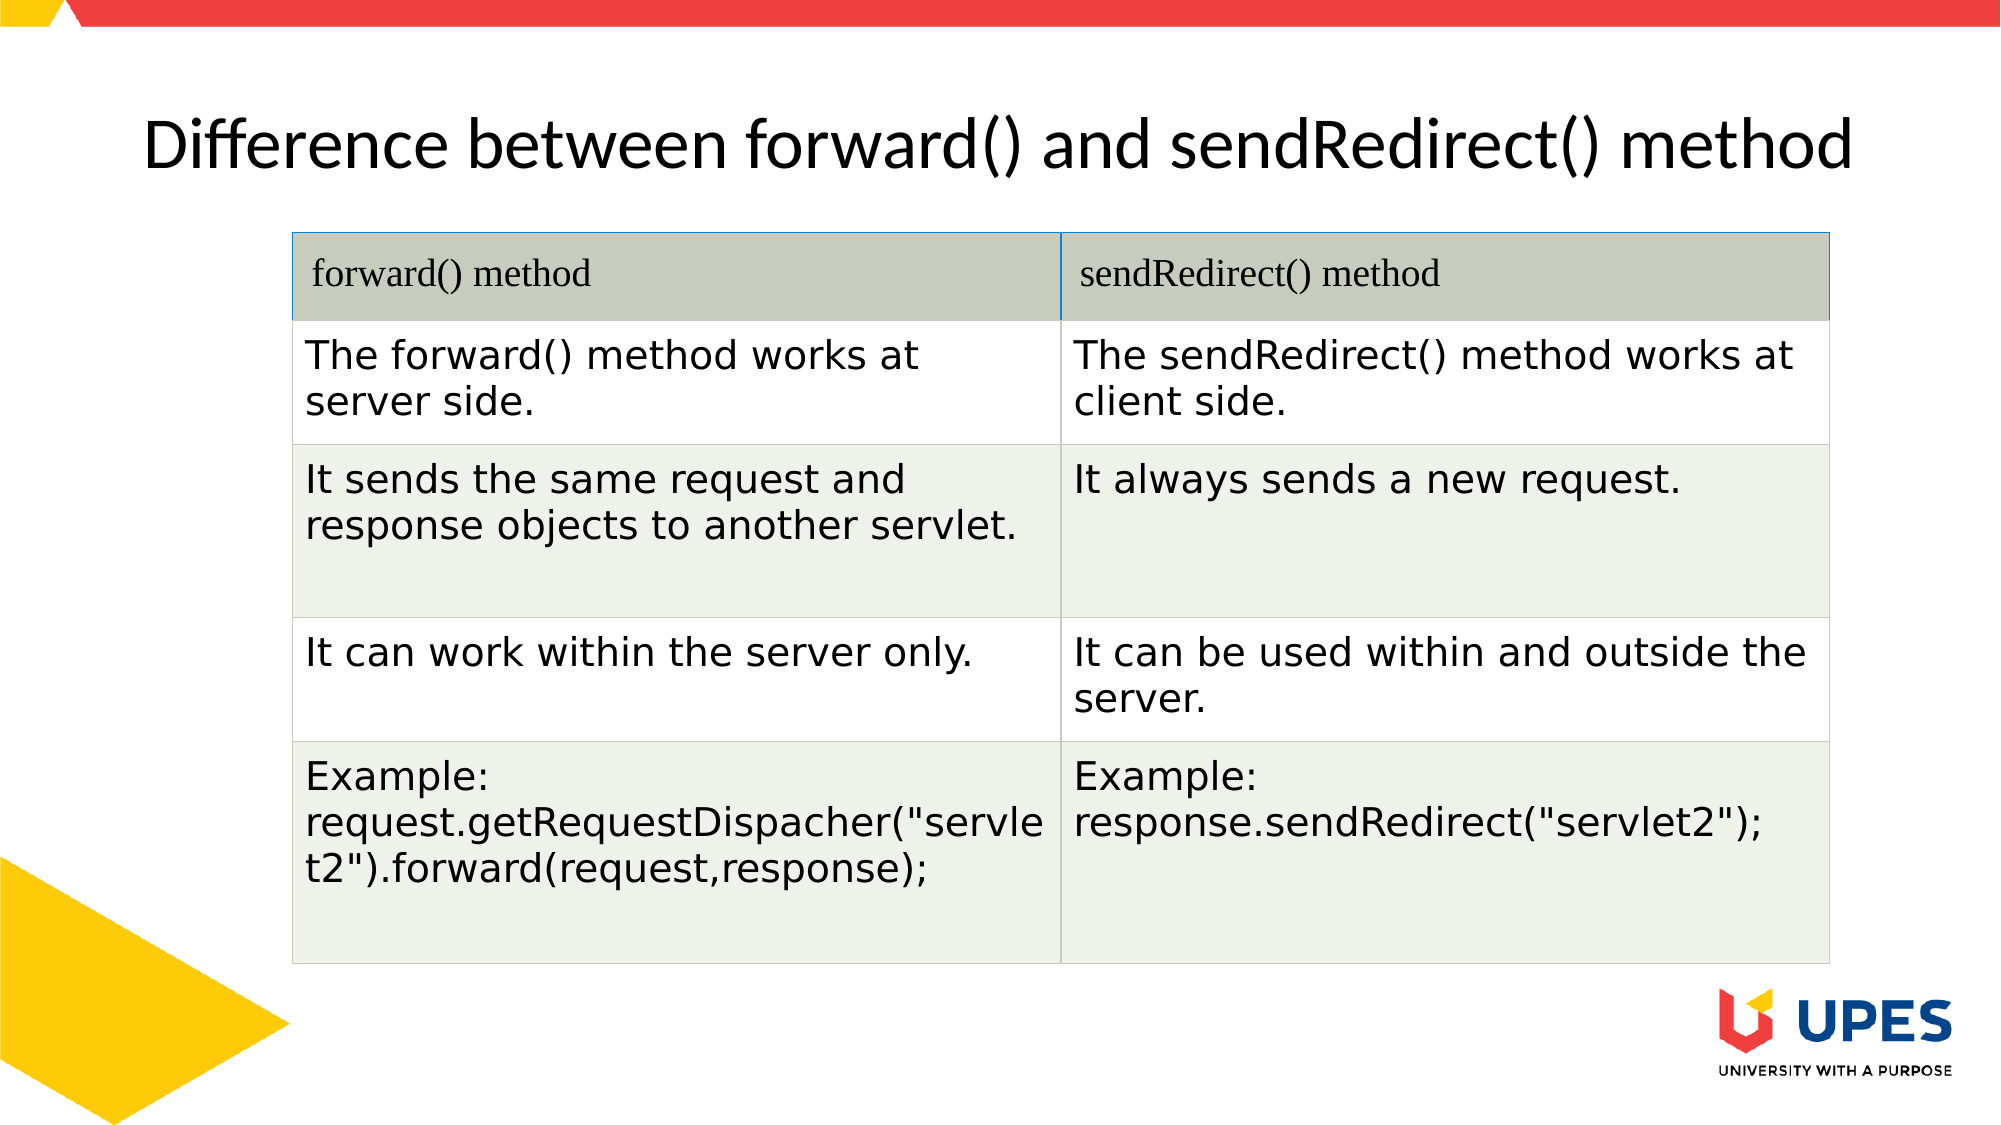

# Difference between forward() and sendRedirect() method
| forward() method | sendRedirect() method |
| --- | --- |
| The forward() method works at server side. | The sendRedirect() method works at client side. |
| It sends the same request and response objects to another servlet. | It always sends a new request. |
| It can work within the server only. | It can be used within and outside the server. |
| Example: request.getRequestDispacher("servlet2").forward(request,response); | Example: response.sendRedirect("servlet2"); |